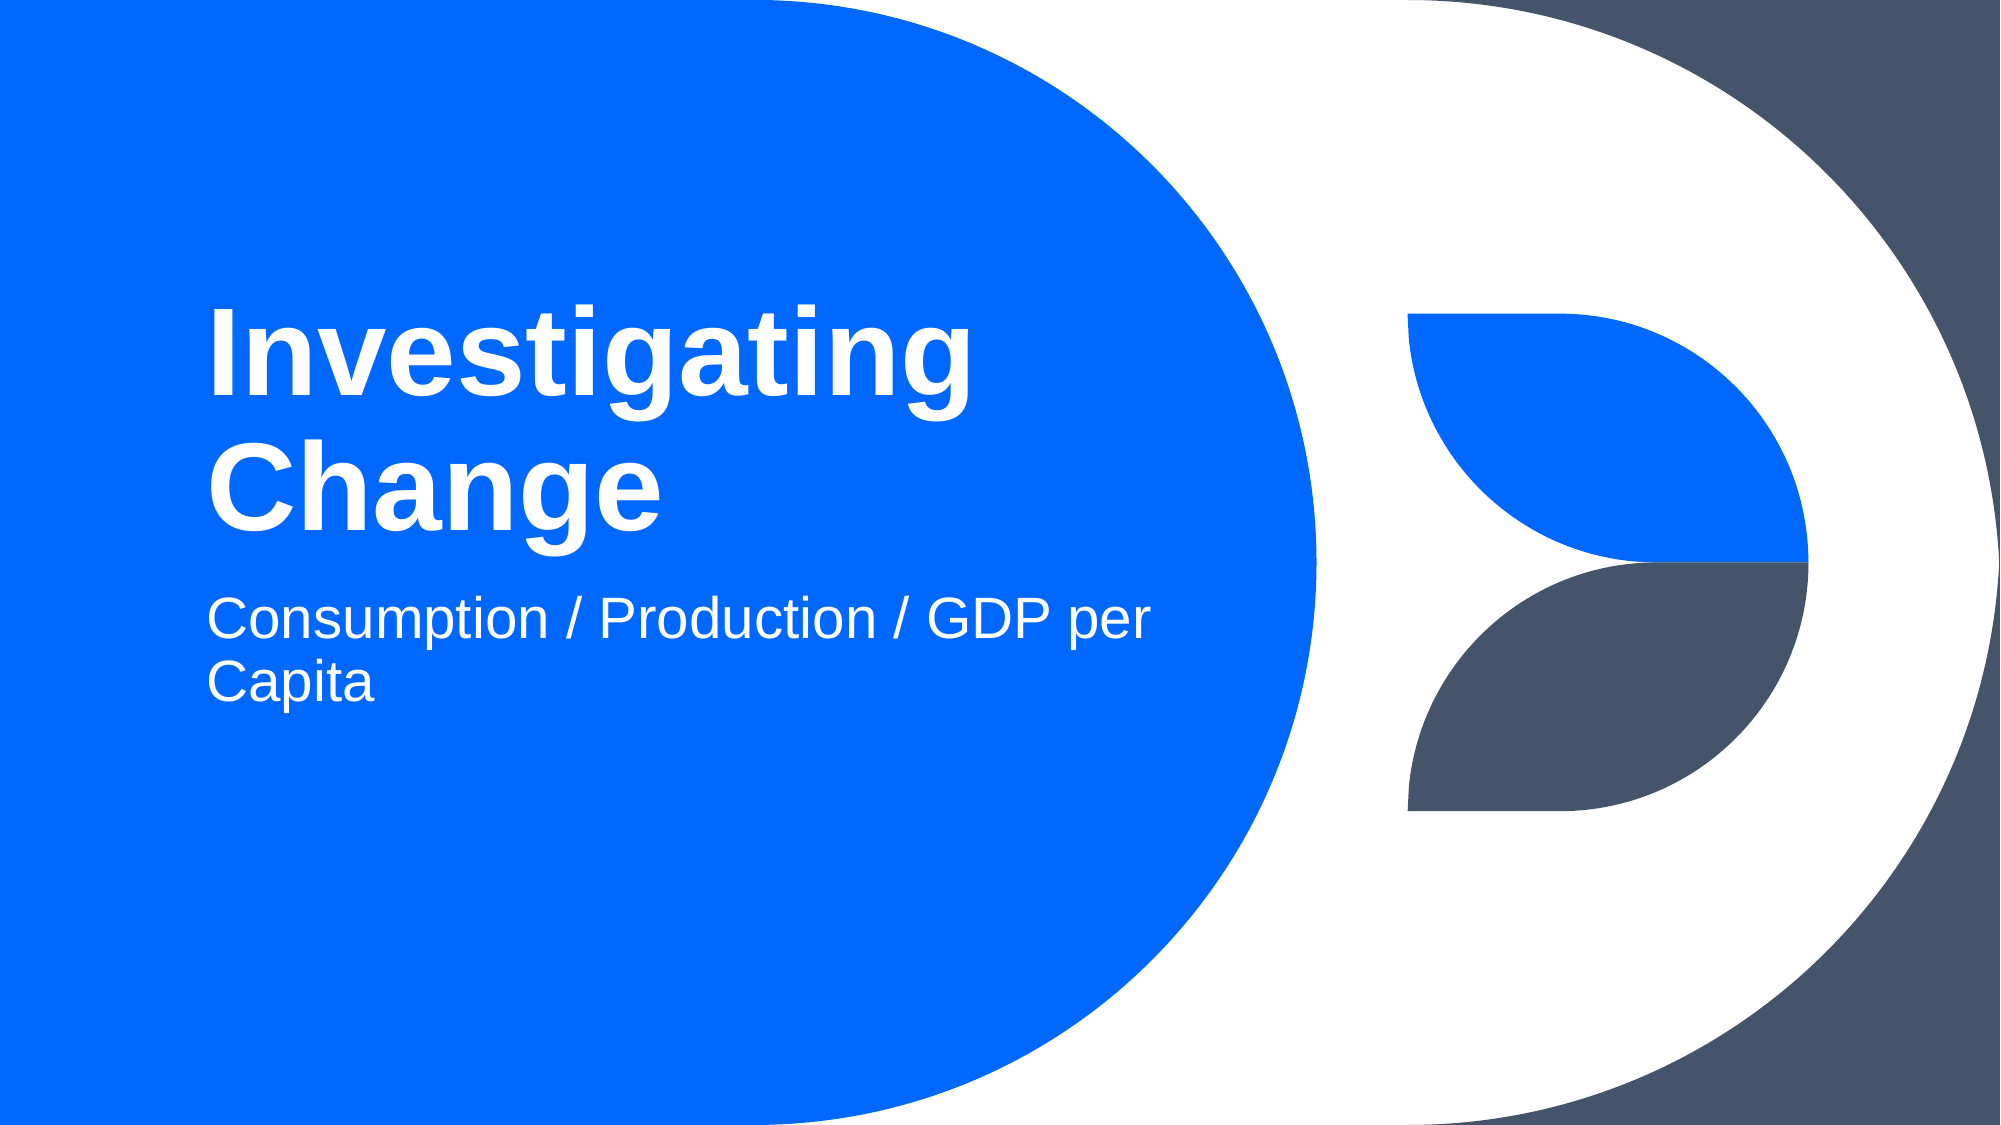

# Investigating Change
Consumption / Production / GDP per Capita